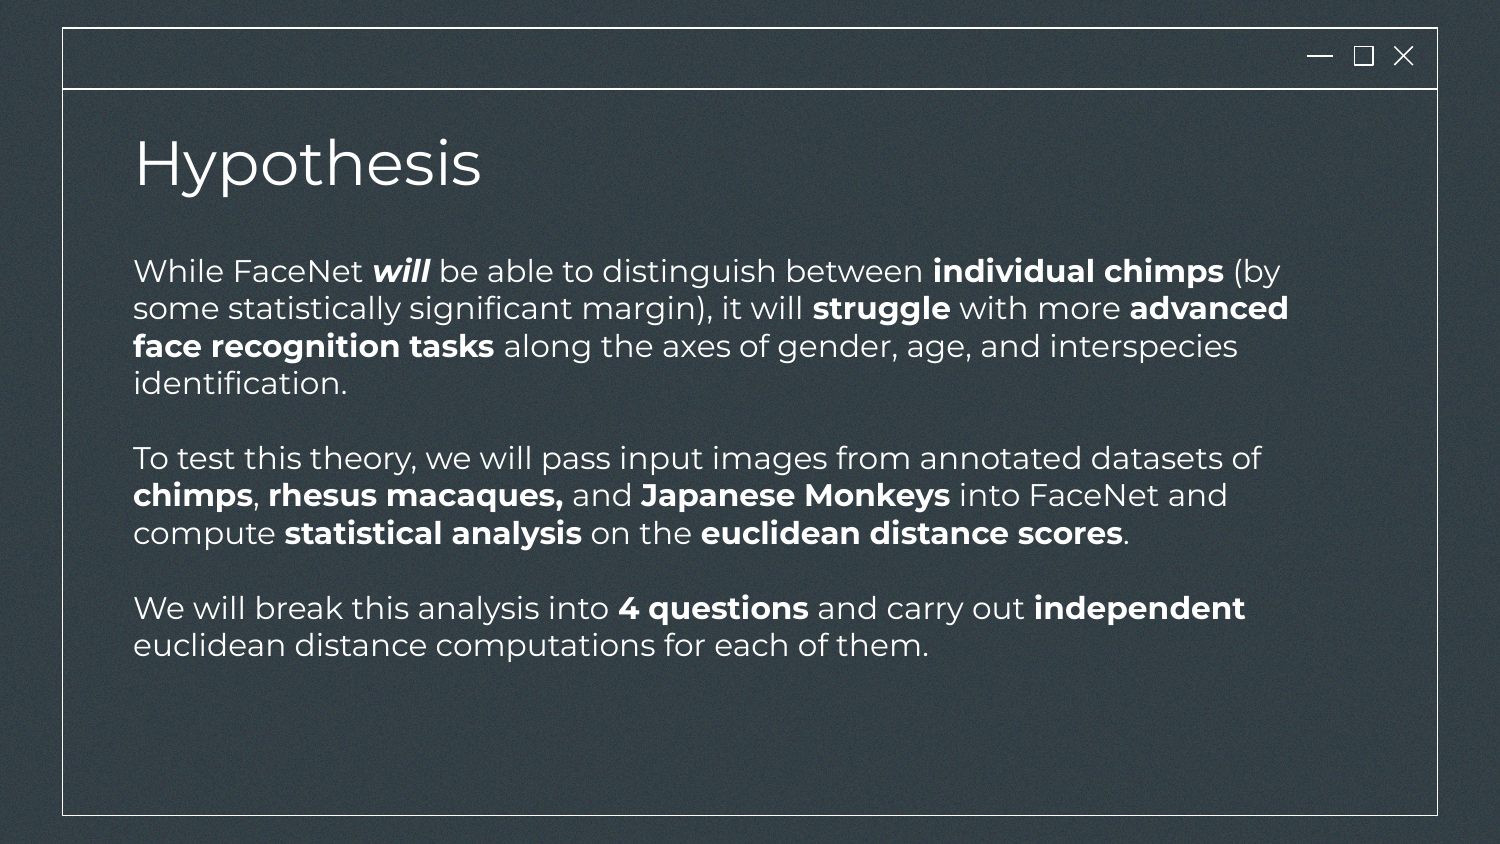

# Hypothesis
While FaceNet will be able to distinguish between individual chimps (by some statistically significant margin), it will struggle with more advanced face recognition tasks along the axes of gender, age, and interspecies identification.

To test this theory, we will pass input images from annotated datasets of chimps, rhesus macaques, and Japanese Monkeys into FaceNet and compute statistical analysis on the euclidean distance scores.

We will break this analysis into 4 questions and carry out independent euclidean distance computations for each of them.